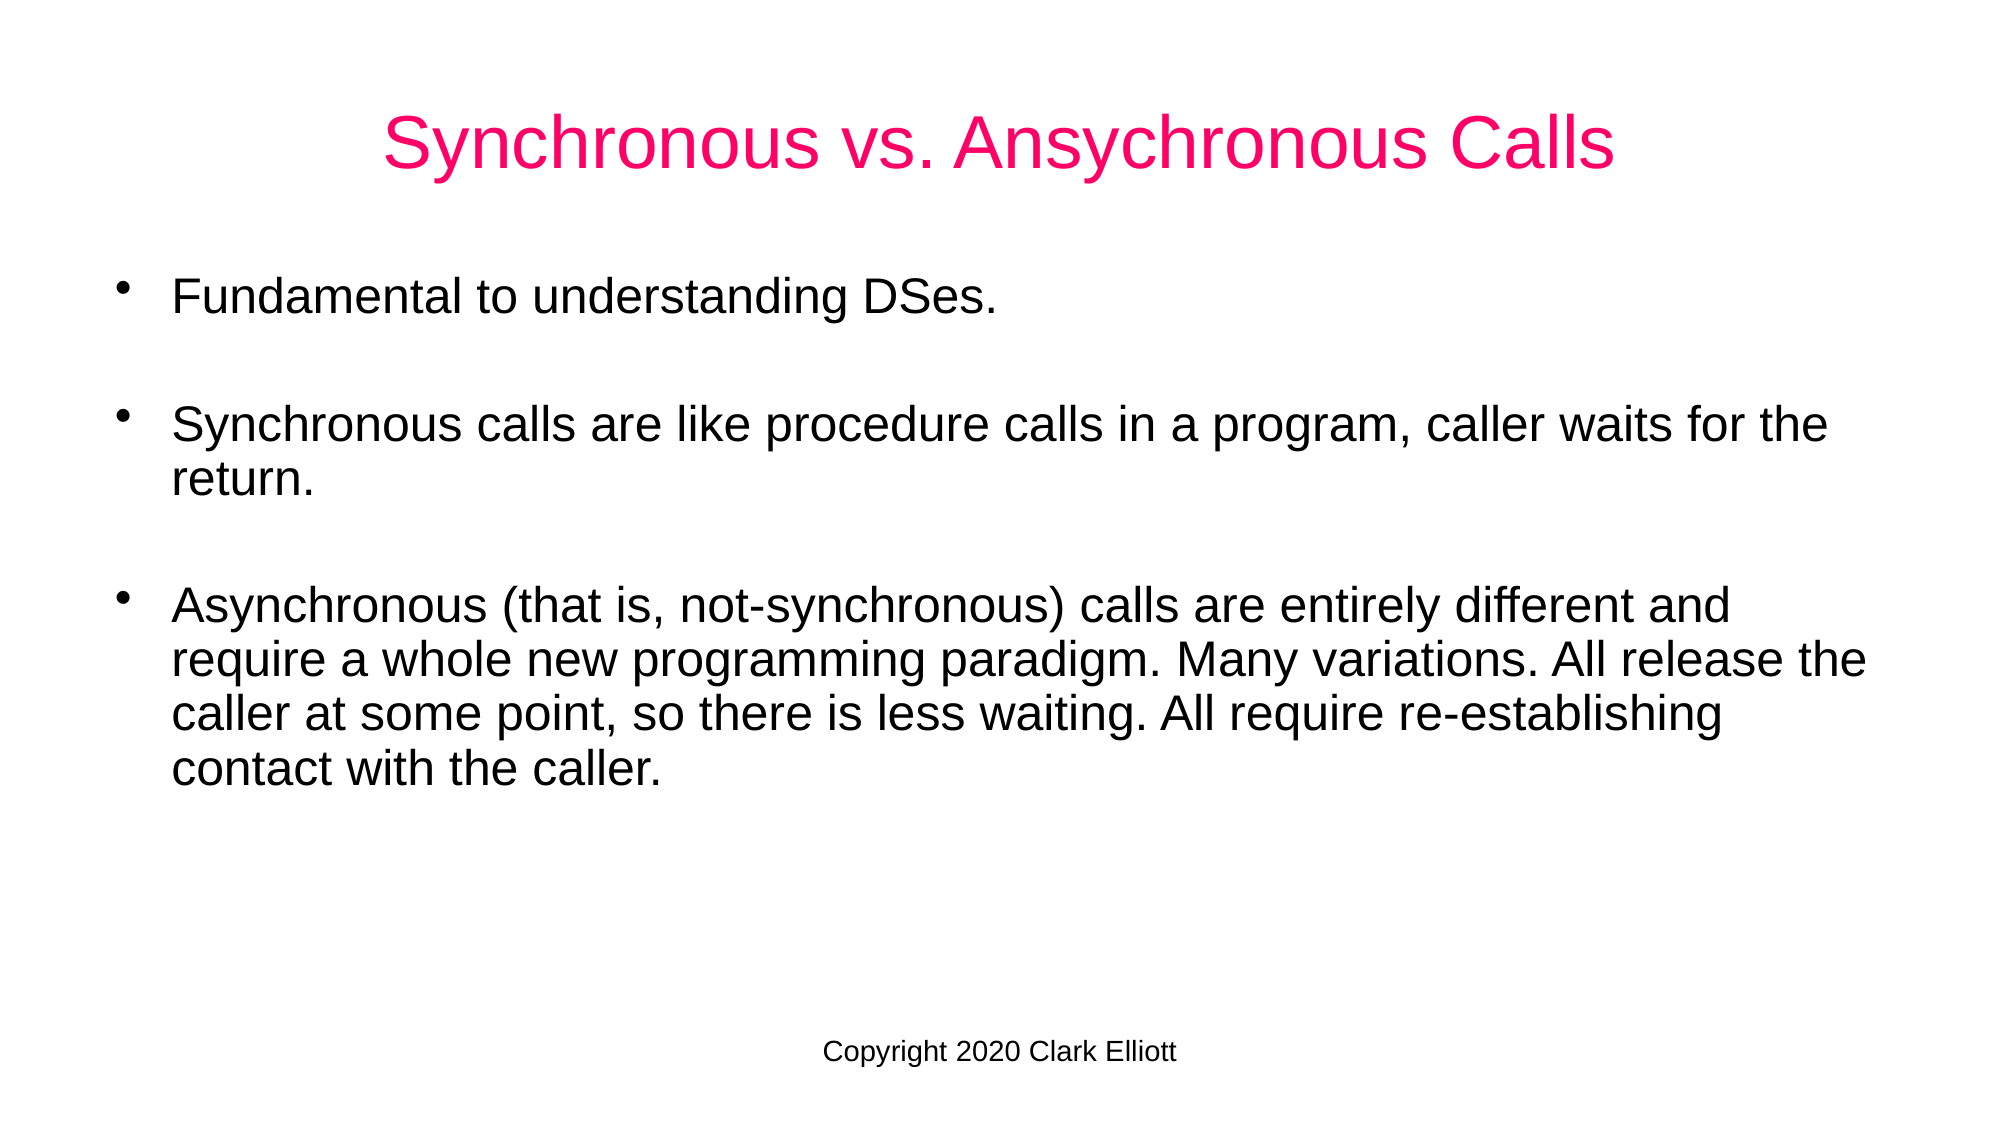

Synchronous vs. Ansychronous Calls
Fundamental to understanding DSes.

Synchronous calls are like procedure calls in a program, caller waits for the return.

Asynchronous (that is, not-synchronous) calls are entirely different and require a whole new programming paradigm. Many variations. All release the caller at some point, so there is less waiting. All require re-establishing contact with the caller.
Copyright 2020 Clark Elliott